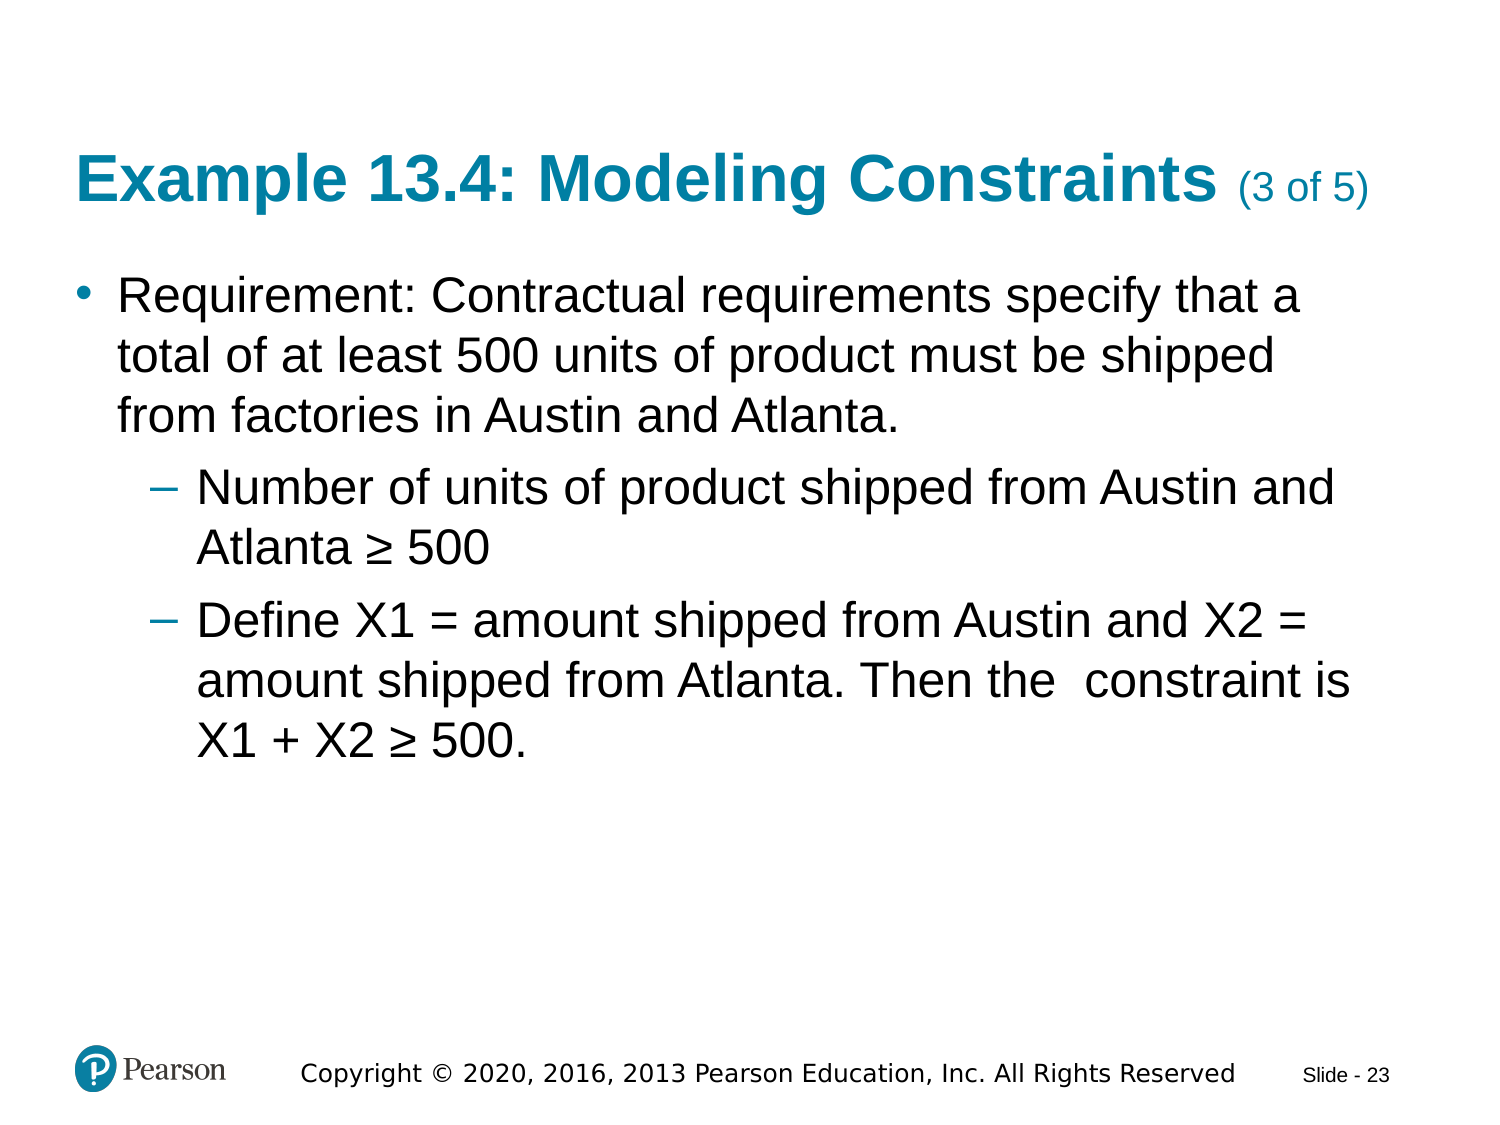

# Example 13.4: Modeling Constraints (3 of 5)
Requirement: Contractual requirements specify that a total of at least 500 units of product must be shipped from factories in Austin and Atlanta.
Number of units of product shipped from Austin and Atlanta ≥ 500
Define X1 = amount shipped from Austin and X2 = amount shipped from Atlanta. Then the  constraint is X1 + X2 ≥ 500.